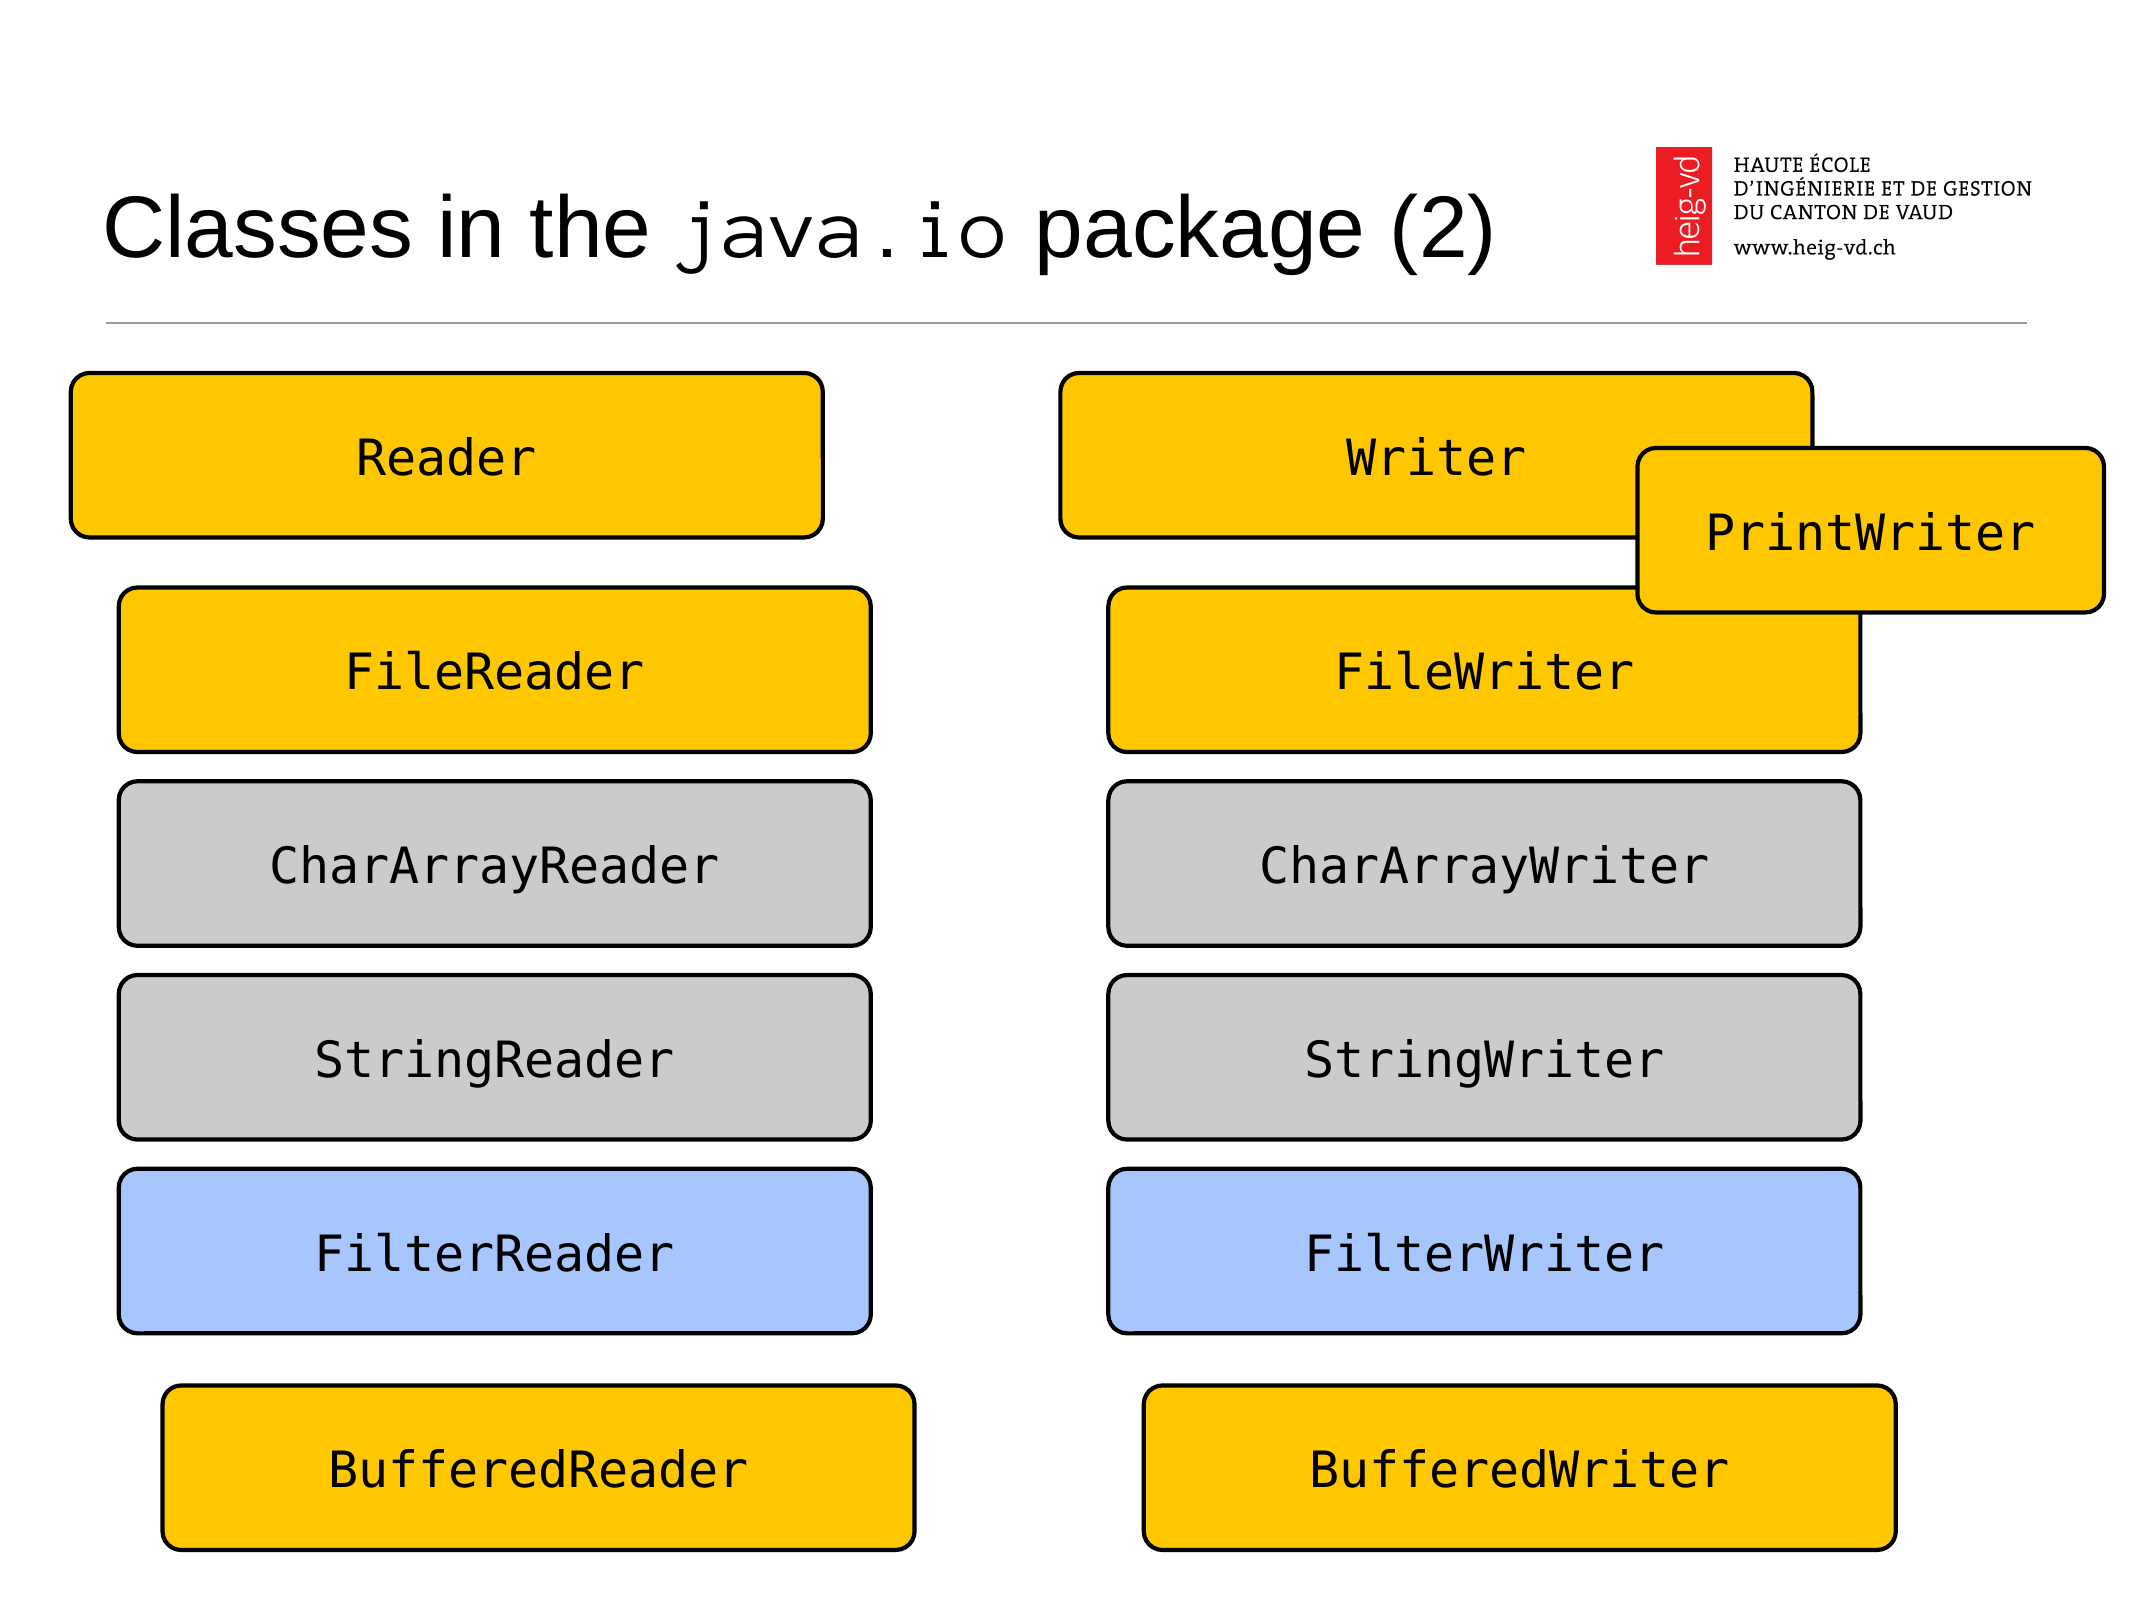

# Classes in the java.io package (2)
Reader
FileReader
CharArrayReader
StringReader
FilterReader
BufferedReader
Writer
PrintWriter
FileWriter
CharArrayWriter
StringWriter
FilterWriter
BufferedWriter